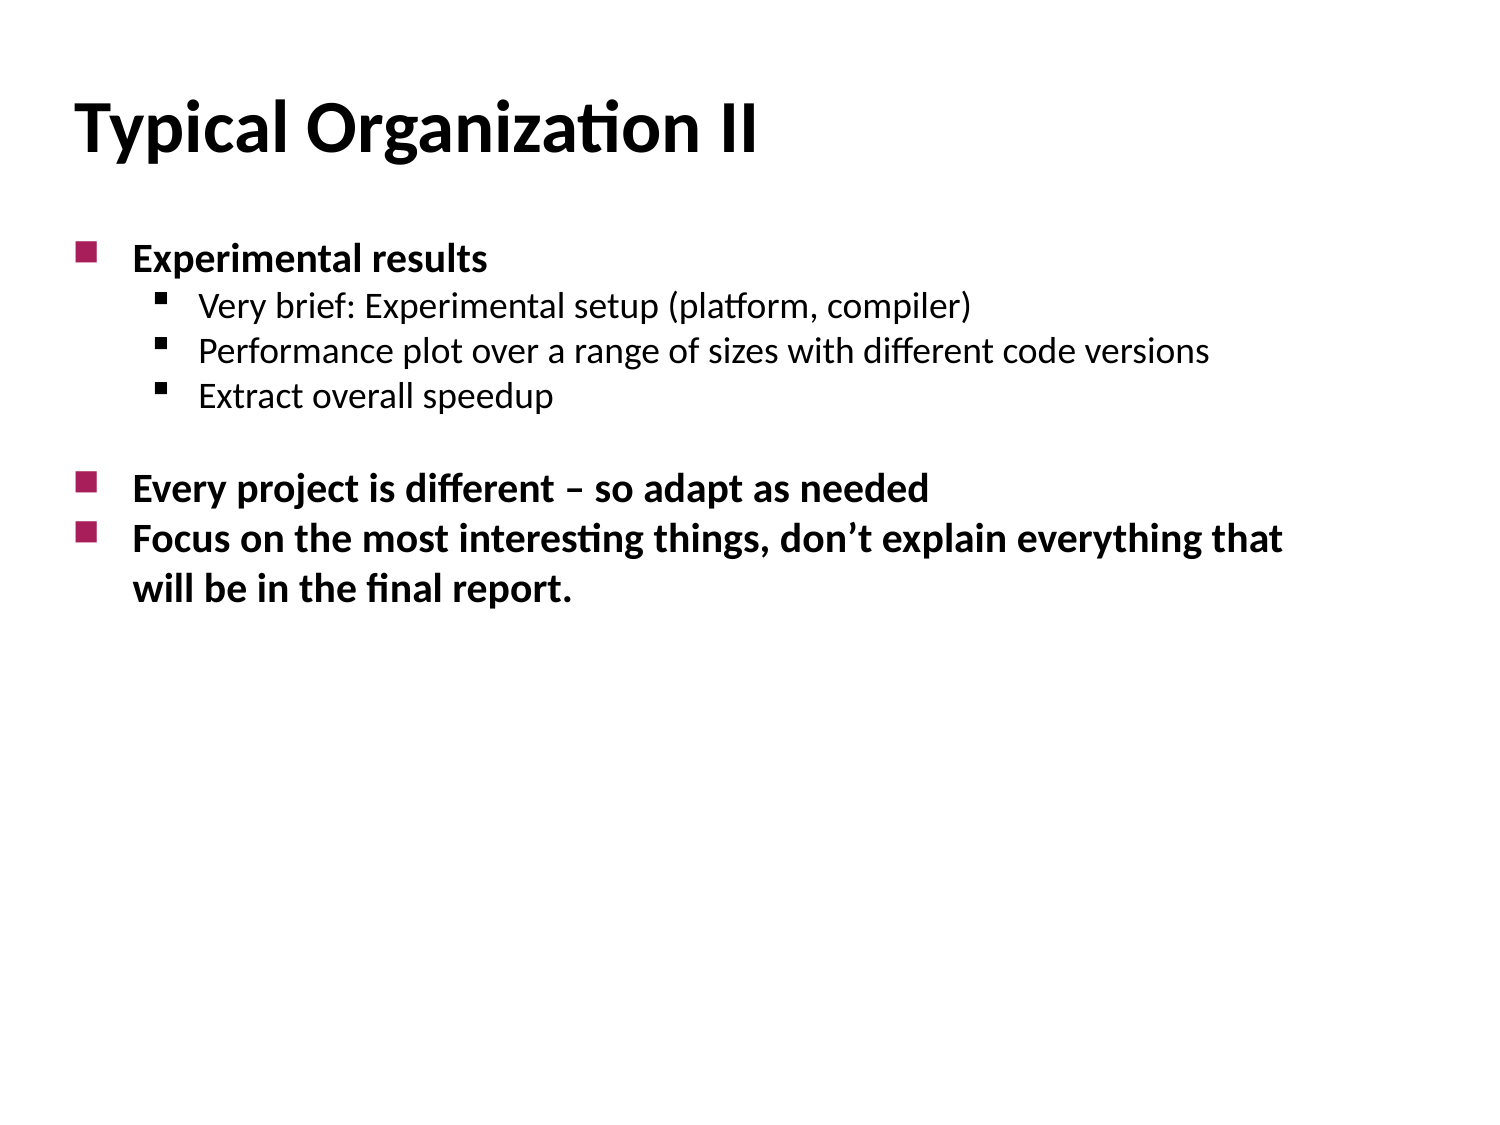

Typical Organization II
Experimental results
Very brief: Experimental setup (platform, compiler)
Performance plot over a range of sizes with different code versions
Extract overall speedup

Every project is different – so adapt as needed
Focus on the most interesting things, don’t explain everything that will be in the final report.